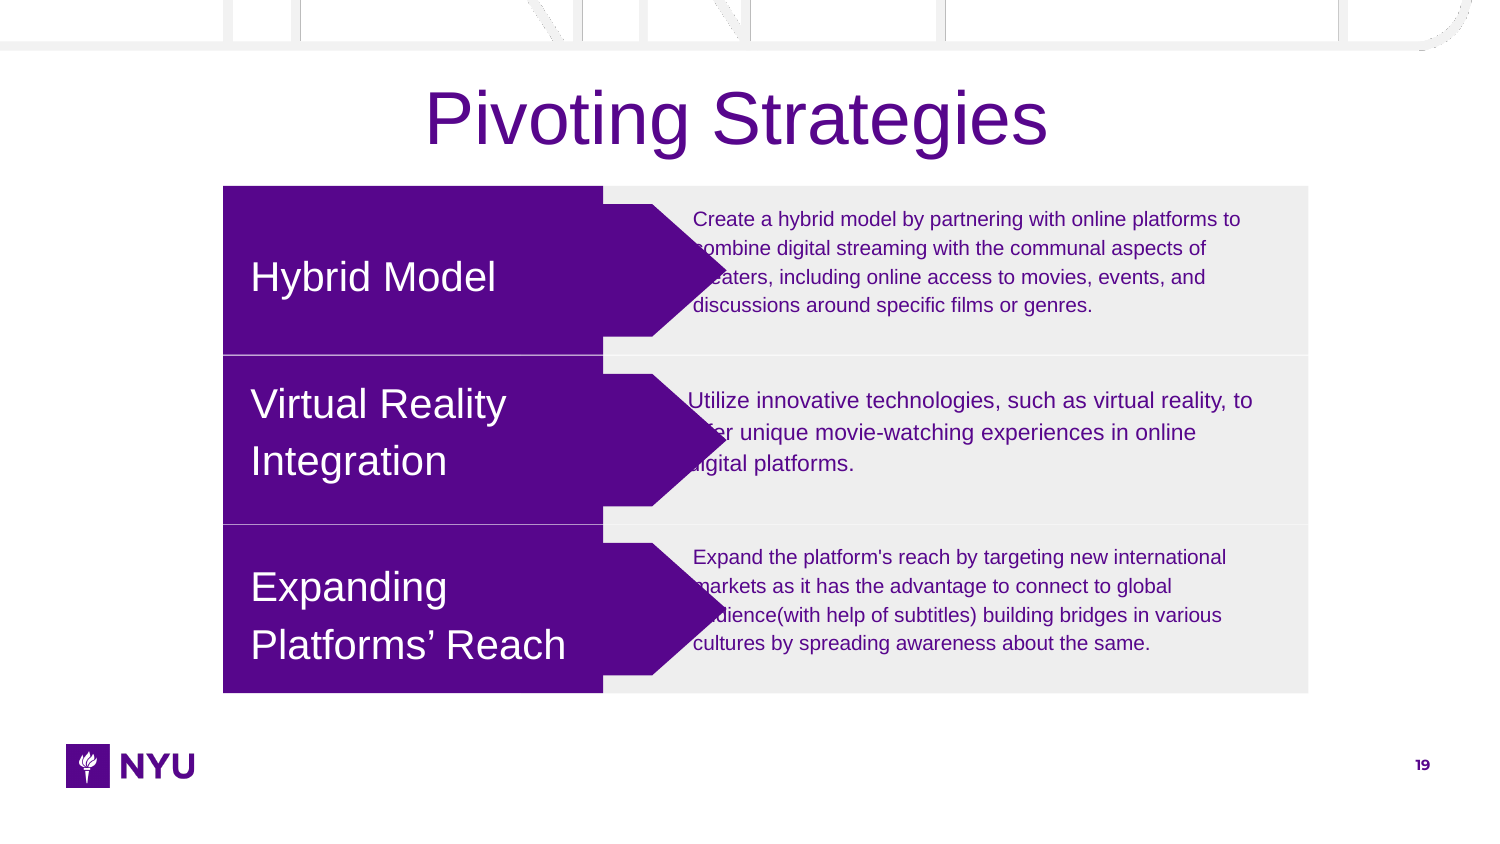

# Pivoting Strategies

Create a hybrid model by partnering with online platforms to combine digital streaming with the communal aspects of theaters, including online access to movies, events, and discussions around specific films or genres.

Hybrid Model

Utilize innovative technologies, such as virtual reality, to offer unique movie-watching experiences in online digital platforms.

Virtual Reality Integration

Expand the platform's reach by targeting new international markets as it has the advantage to connect to global audience(with help of subtitles) building bridges in various cultures by spreading awareness about the same.

Expanding Platforms’ Reach